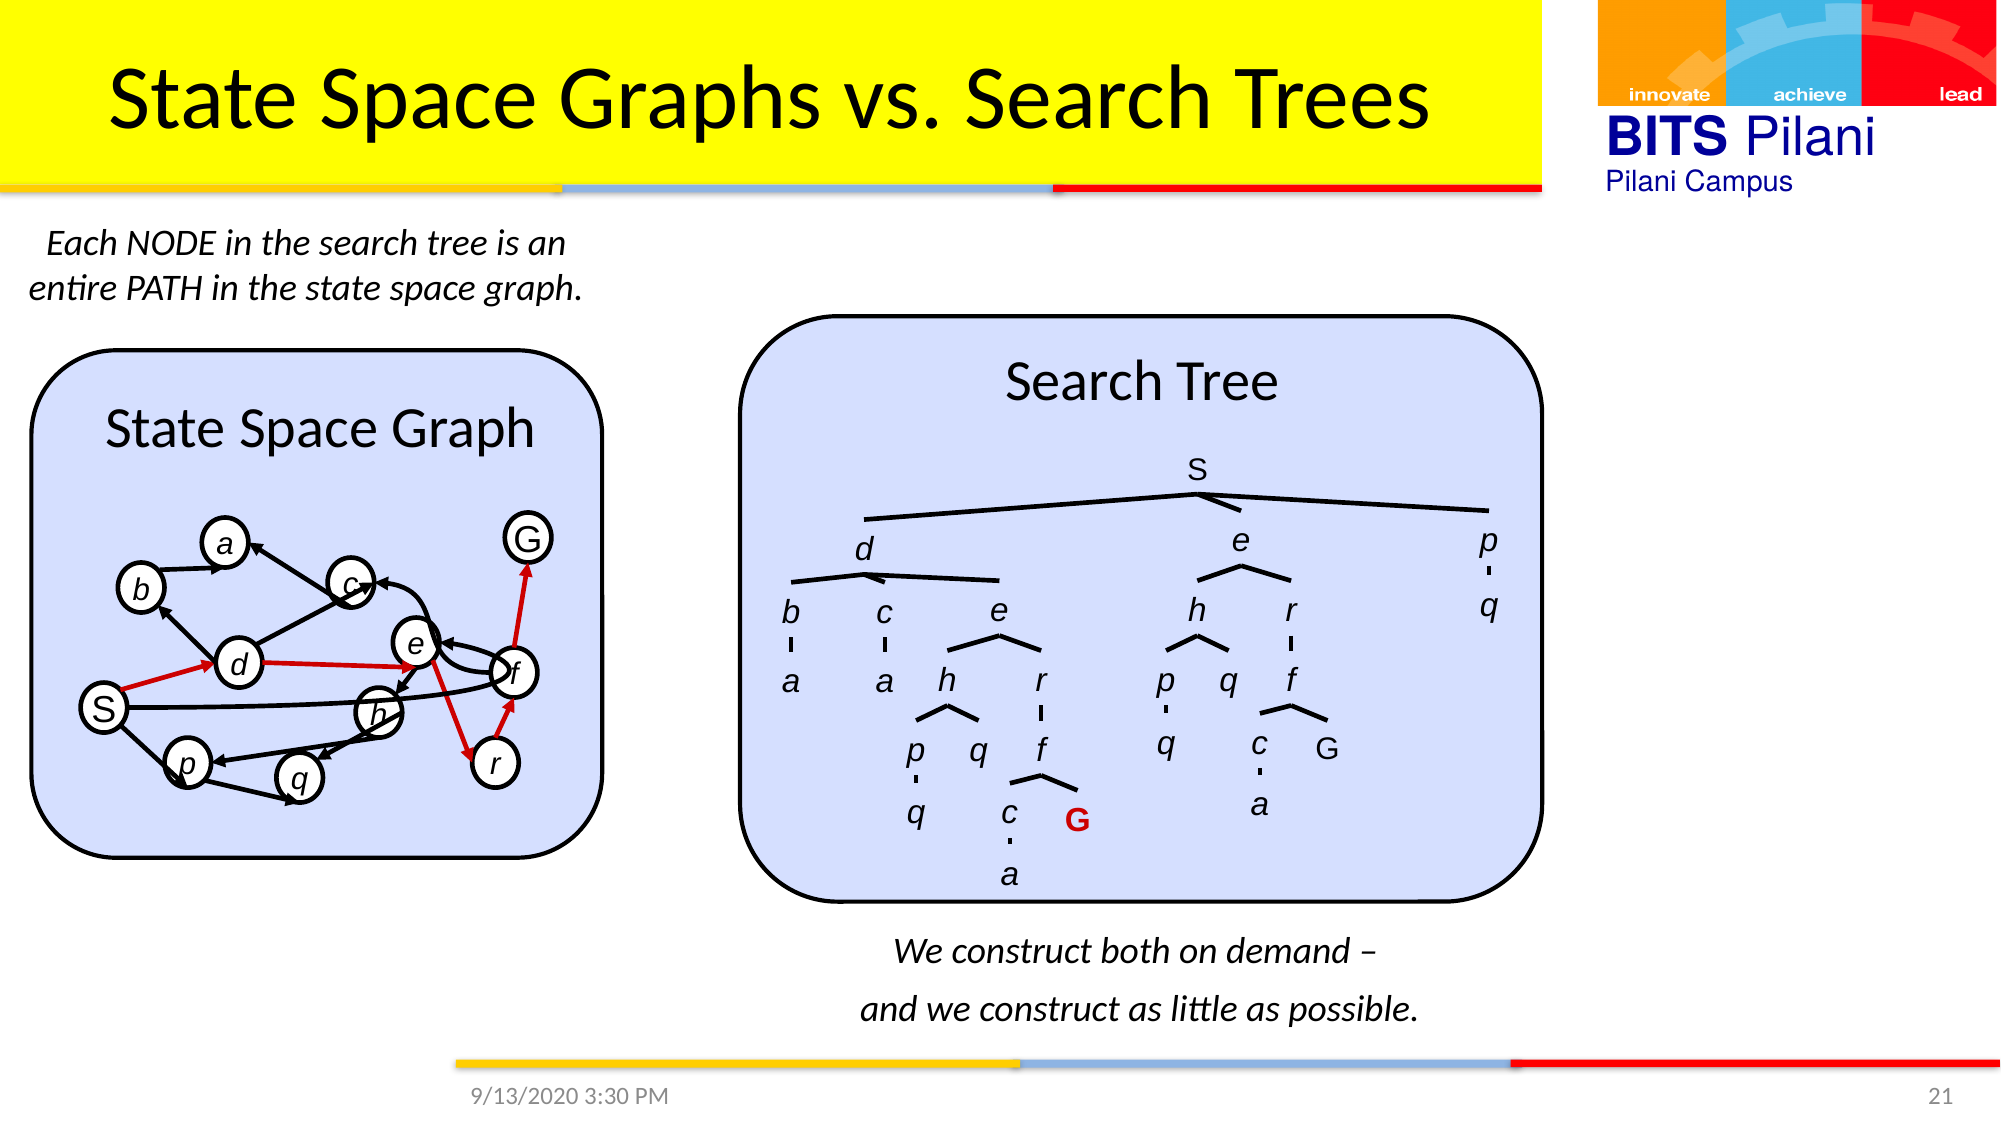

# State Space Graphs vs. Search Trees
Each NODE in the search tree is an entire PATH in the state space graph.

Search Tree

State Space Graph
S
e
p
G
a
c
b
e
d
f
S
h
p
r
q
d
q
e
h
r
b
c
h
r
p
q
f
a
a
q
c
p
q
f
G
a
q
c
G
a
We construct both on demand –
and we construct as little as possible.
9/13/2020 3:30 PM
21